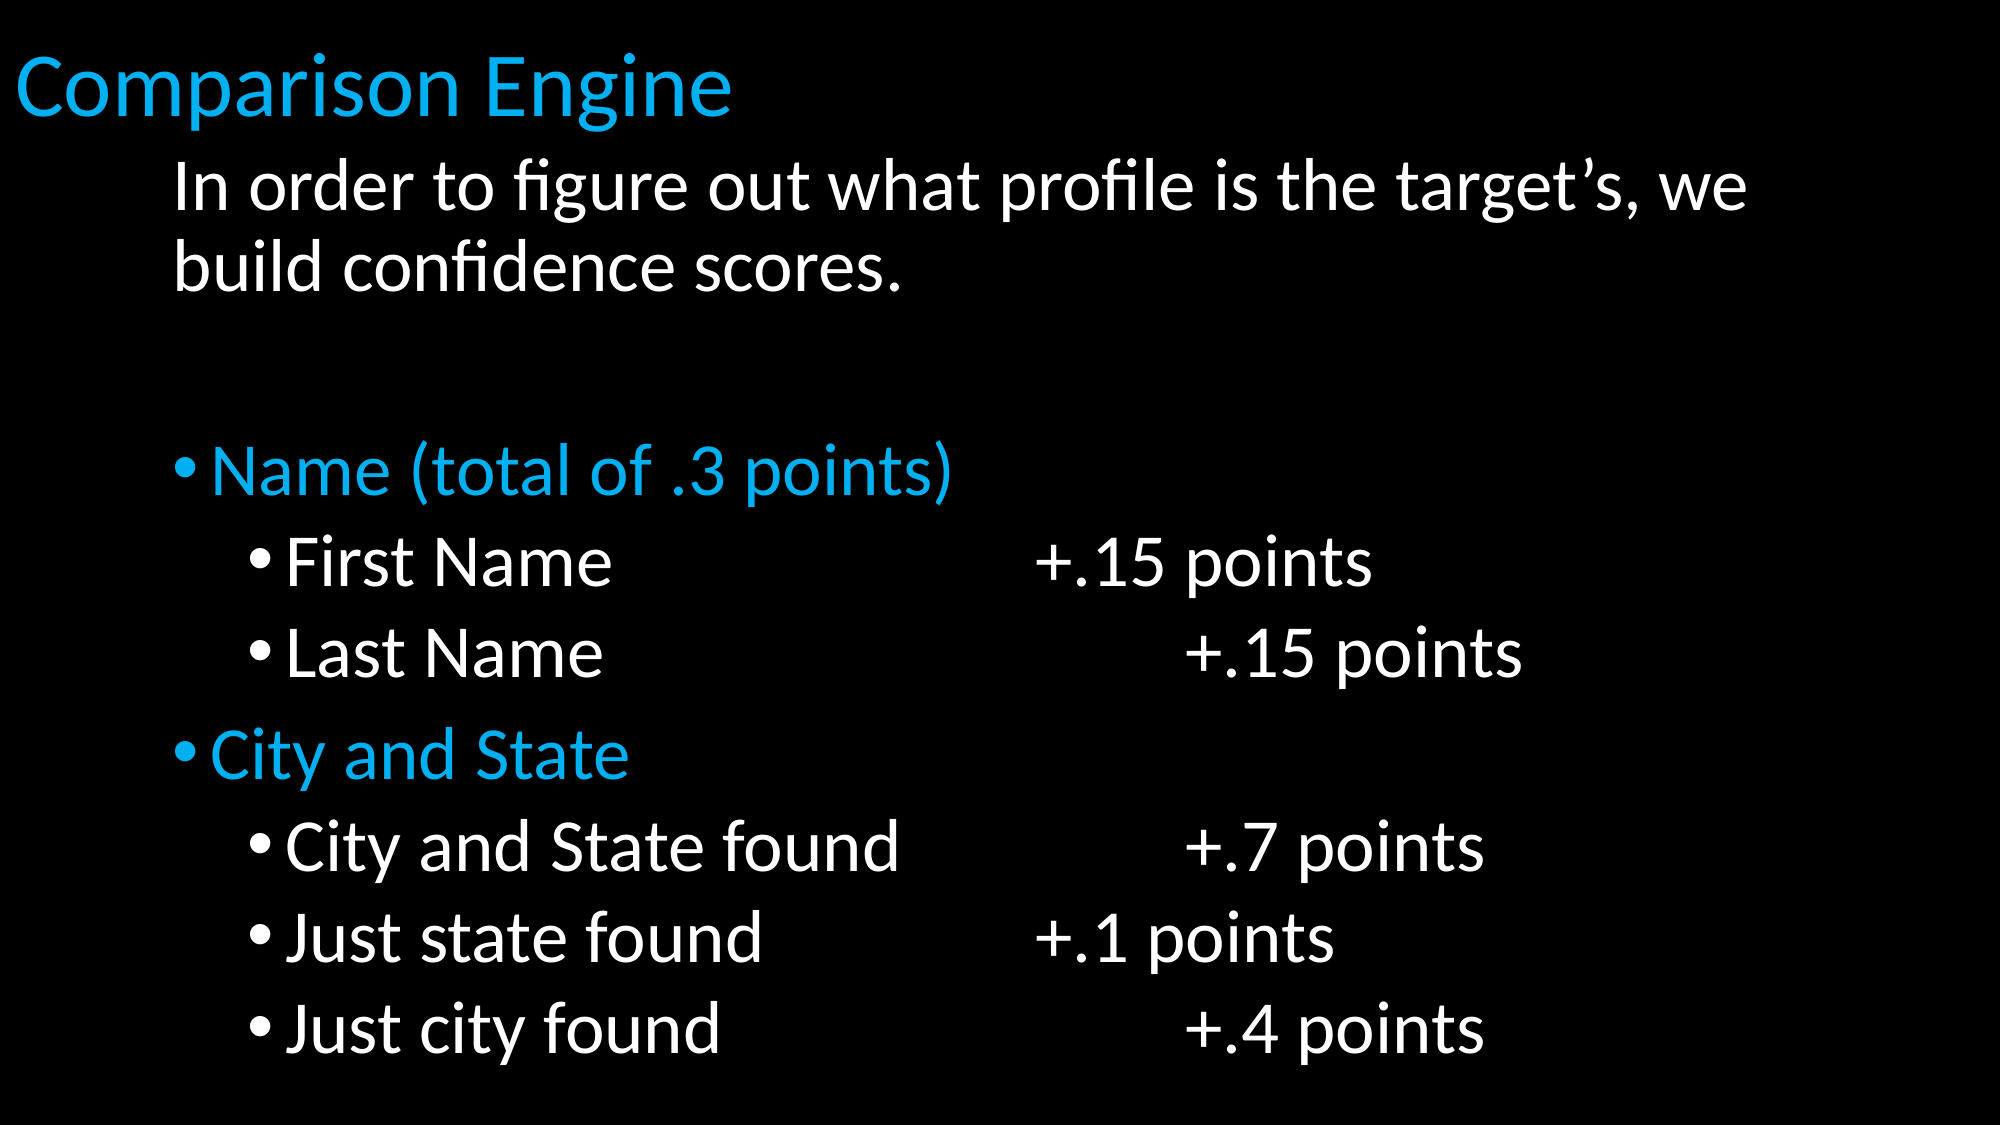

# Comparison Engine
In order to figure out what profile is the target’s, we build confidence scores.

Name (total of .3 points)
First Name 			+.15 points
Last Name 				+.15 points
City and State
City and State found 		+.7 points
Just state found 		+.1 points
Just city found 			+.4 points